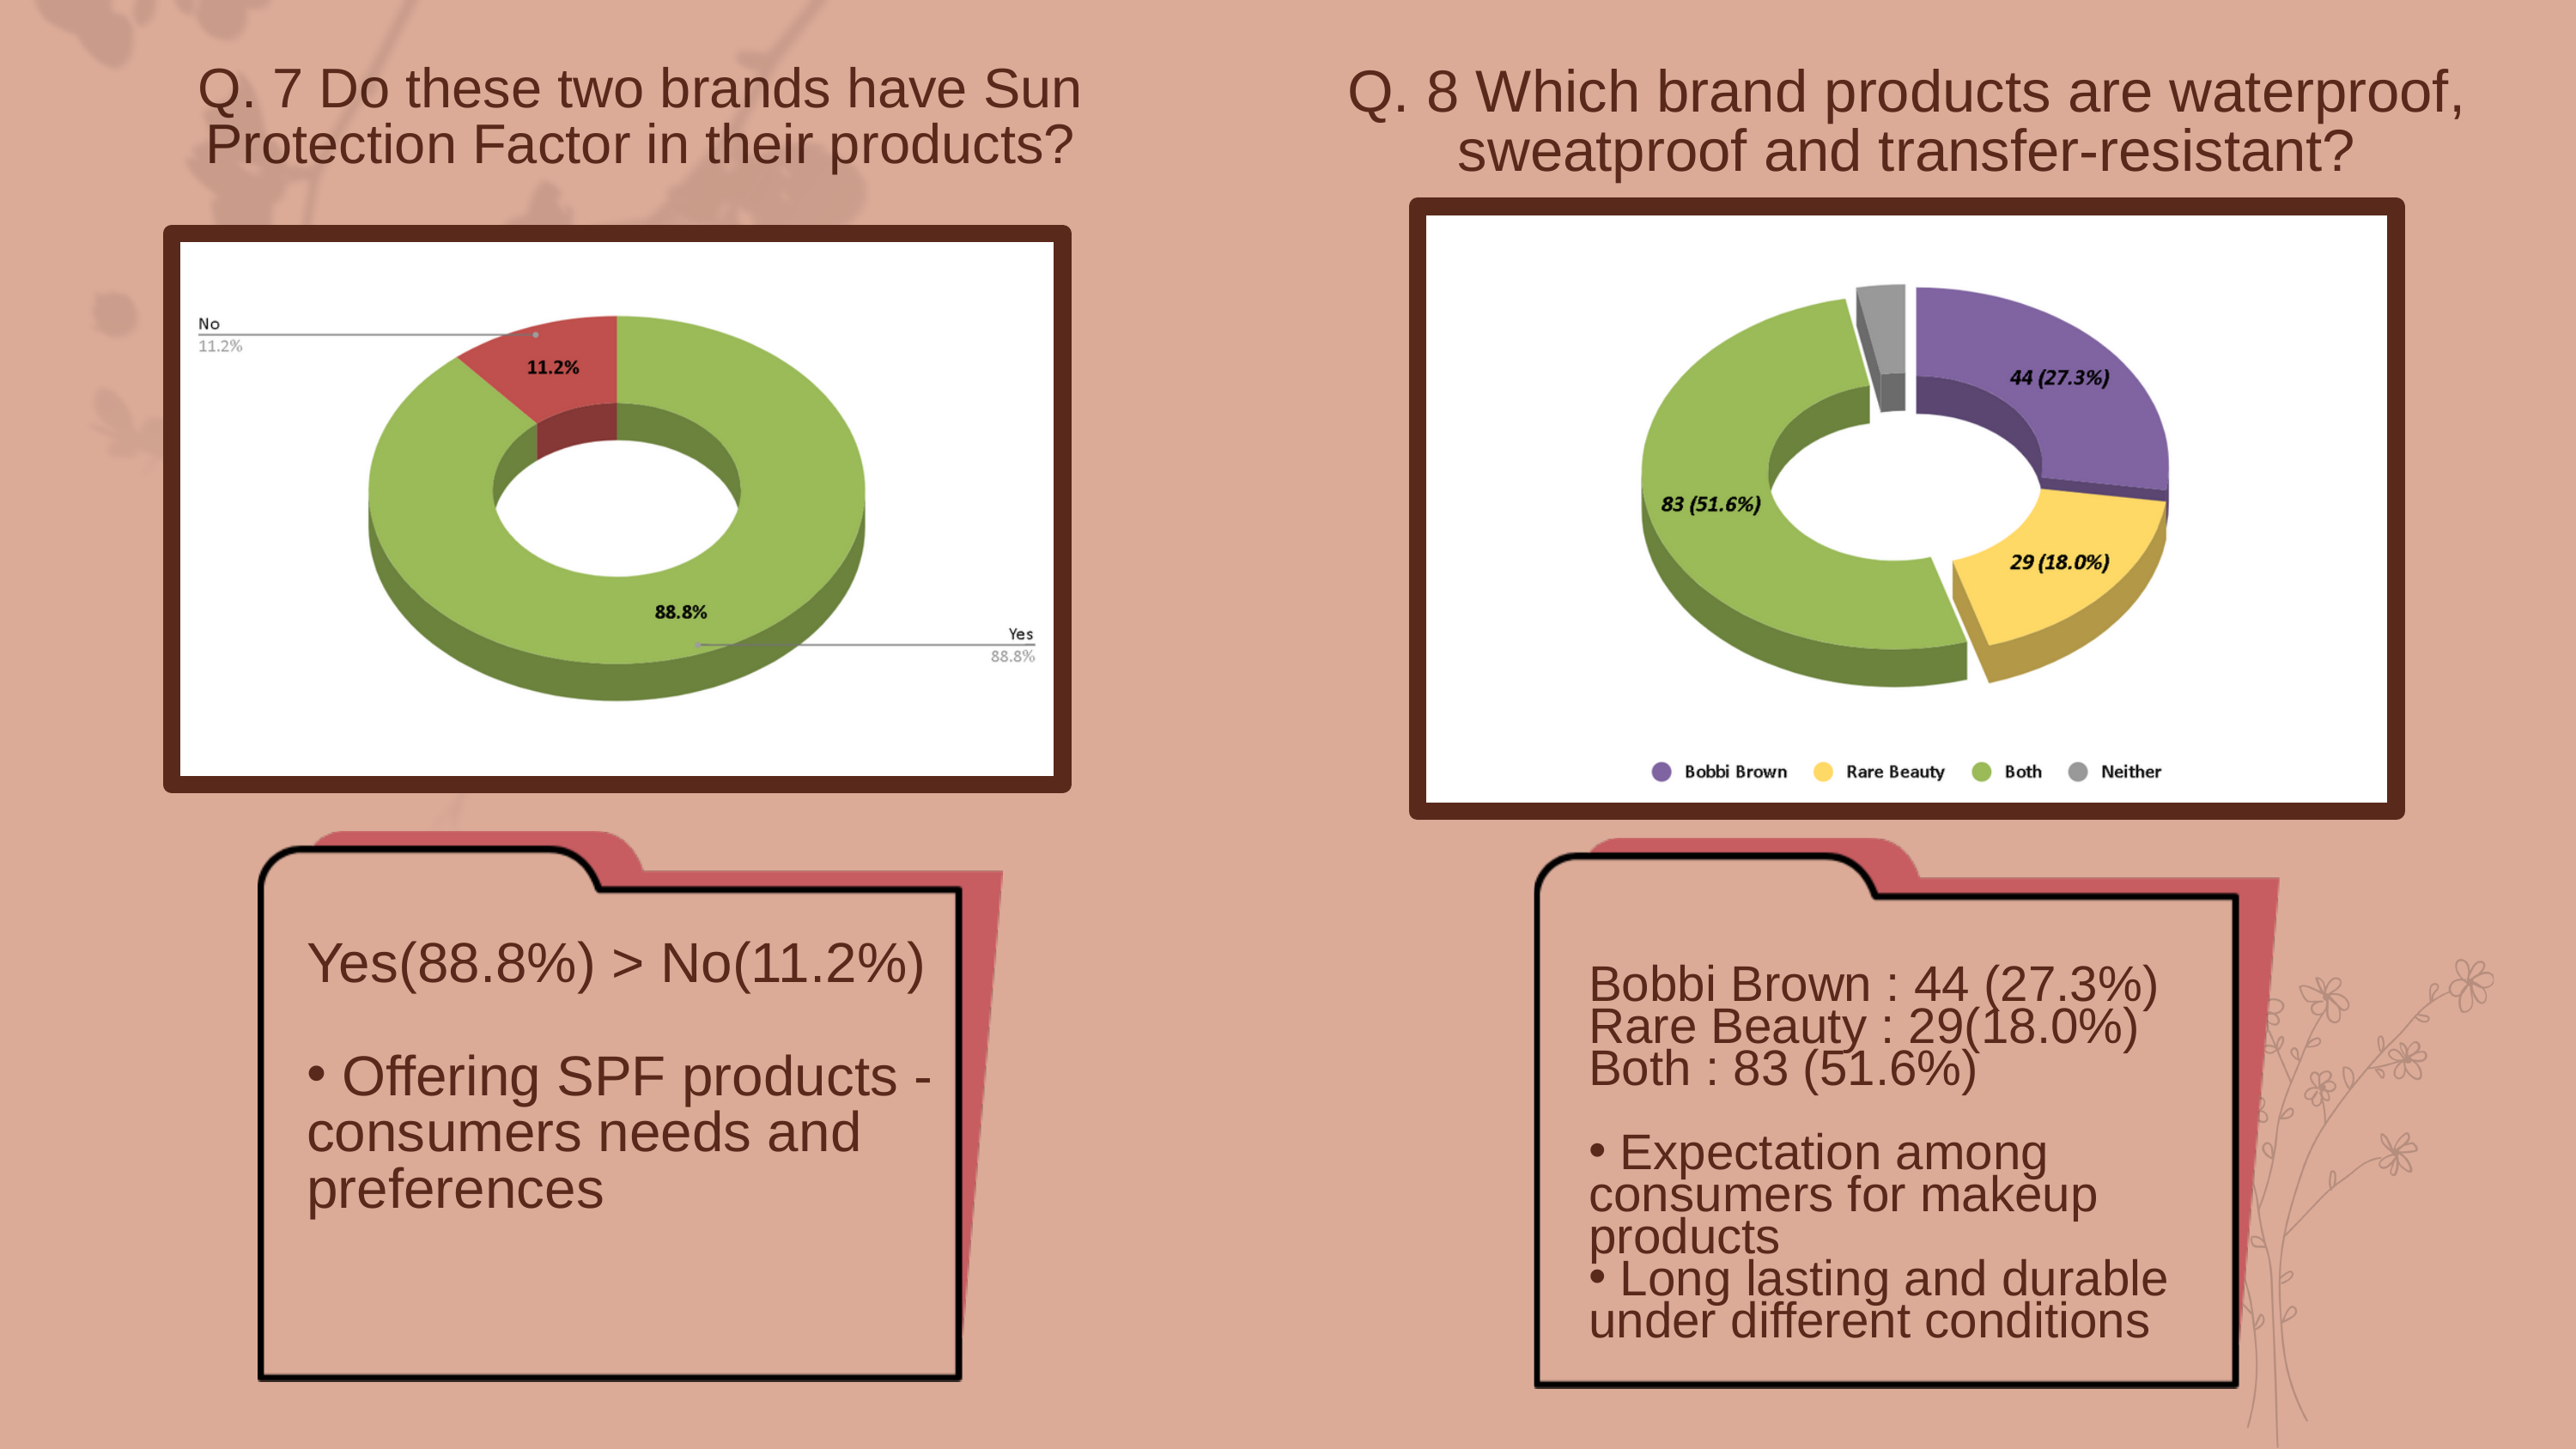

Q. 7 Do these two brands have Sun Protection Factor in their products?

Q. 8 Which brand products are waterproof, sweatproof and transfer-resistant?

Yes(88.8%) > No(11.2%)

 Offering SPF products - consumers needs and preferences

Bobbi Brown : 44 (27.3%)
Rare Beauty : 29(18.0%)
Both : 83 (51.6%)

 Expectation among consumers for makeup products
 Long lasting and durable under different conditions